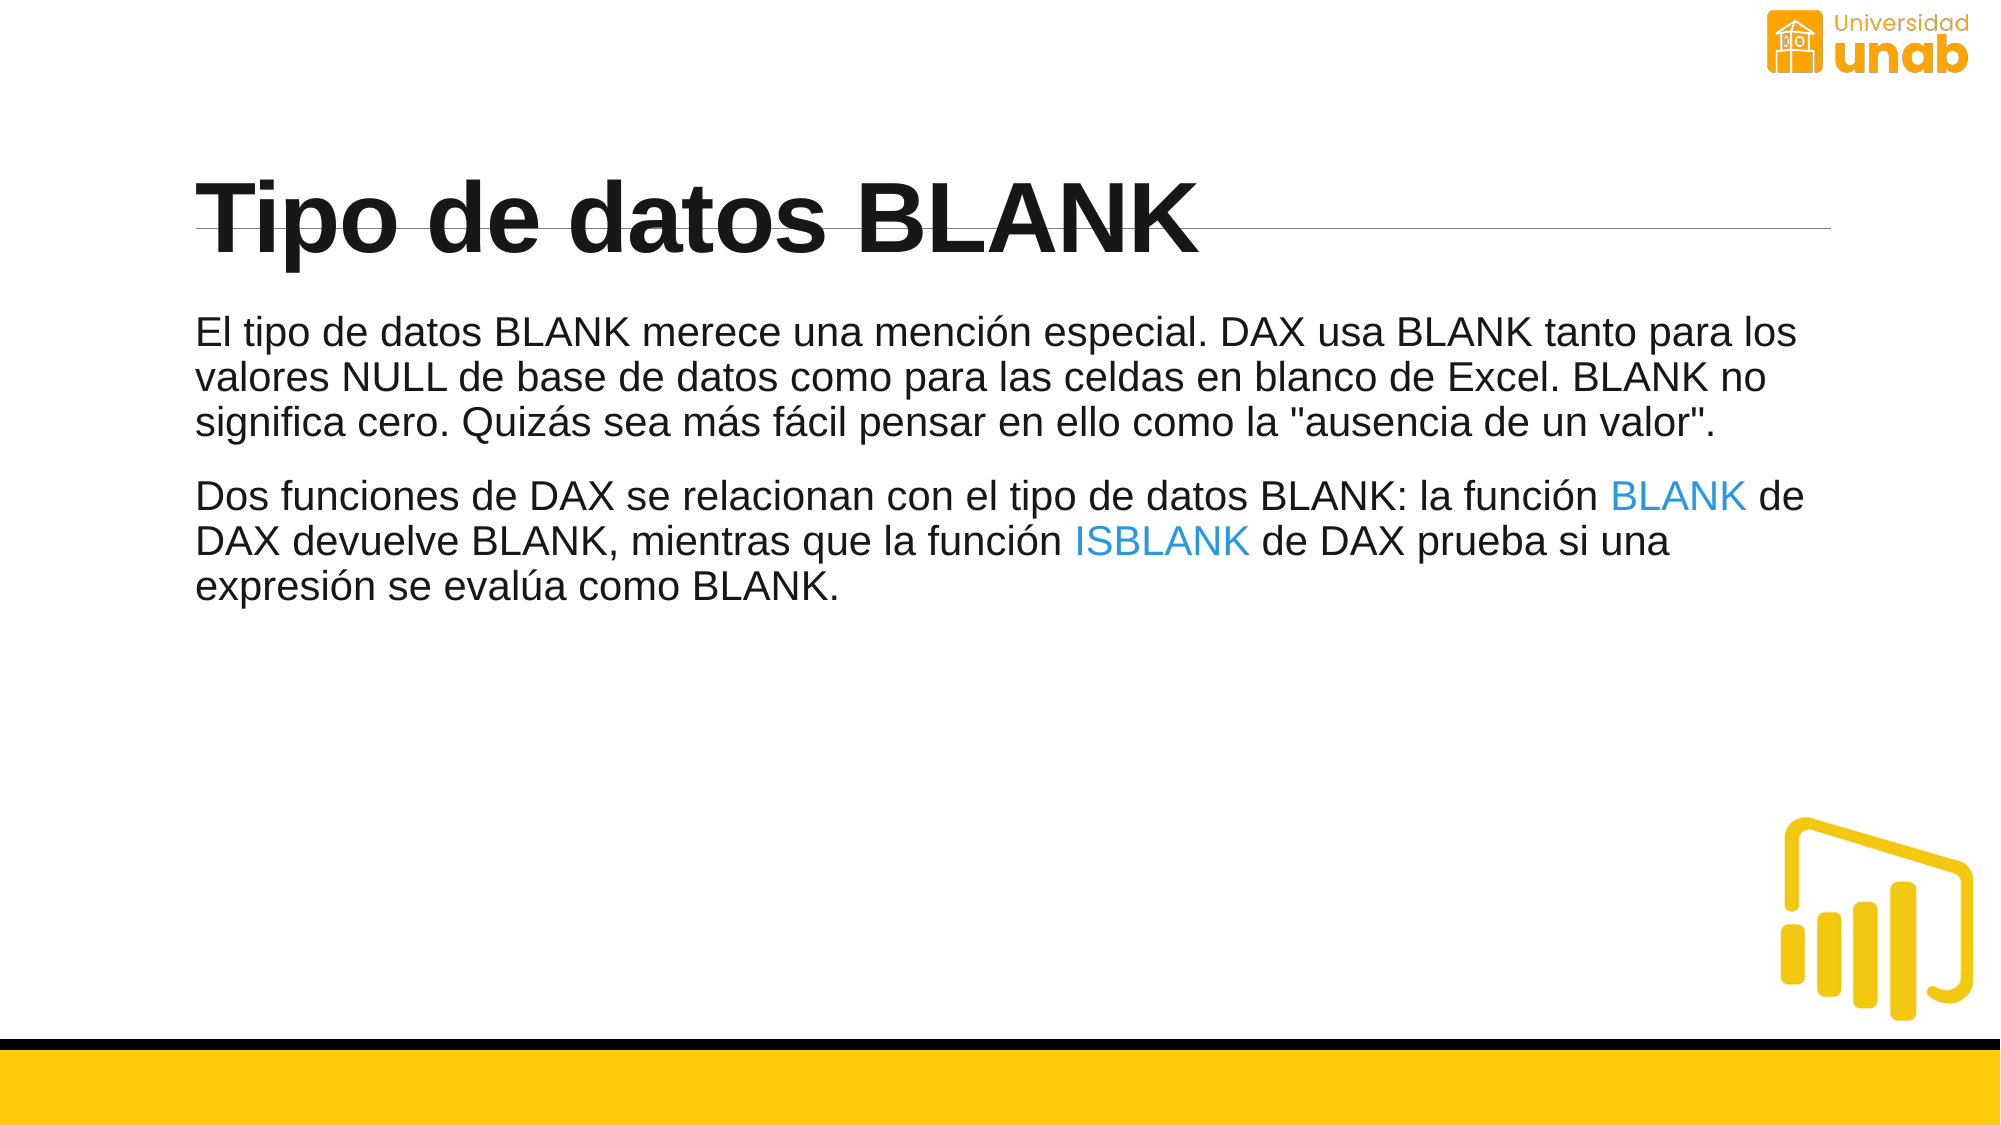

# Tipo de datos BLANK
El tipo de datos BLANK merece una mención especial. DAX usa BLANK tanto para los valores NULL de base de datos como para las celdas en blanco de Excel. BLANK no significa cero. Quizás sea más fácil pensar en ello como la "ausencia de un valor".
Dos funciones de DAX se relacionan con el tipo de datos BLANK: la función BLANK de DAX devuelve BLANK, mientras que la función ISBLANK de DAX prueba si una expresión se evalúa como BLANK.